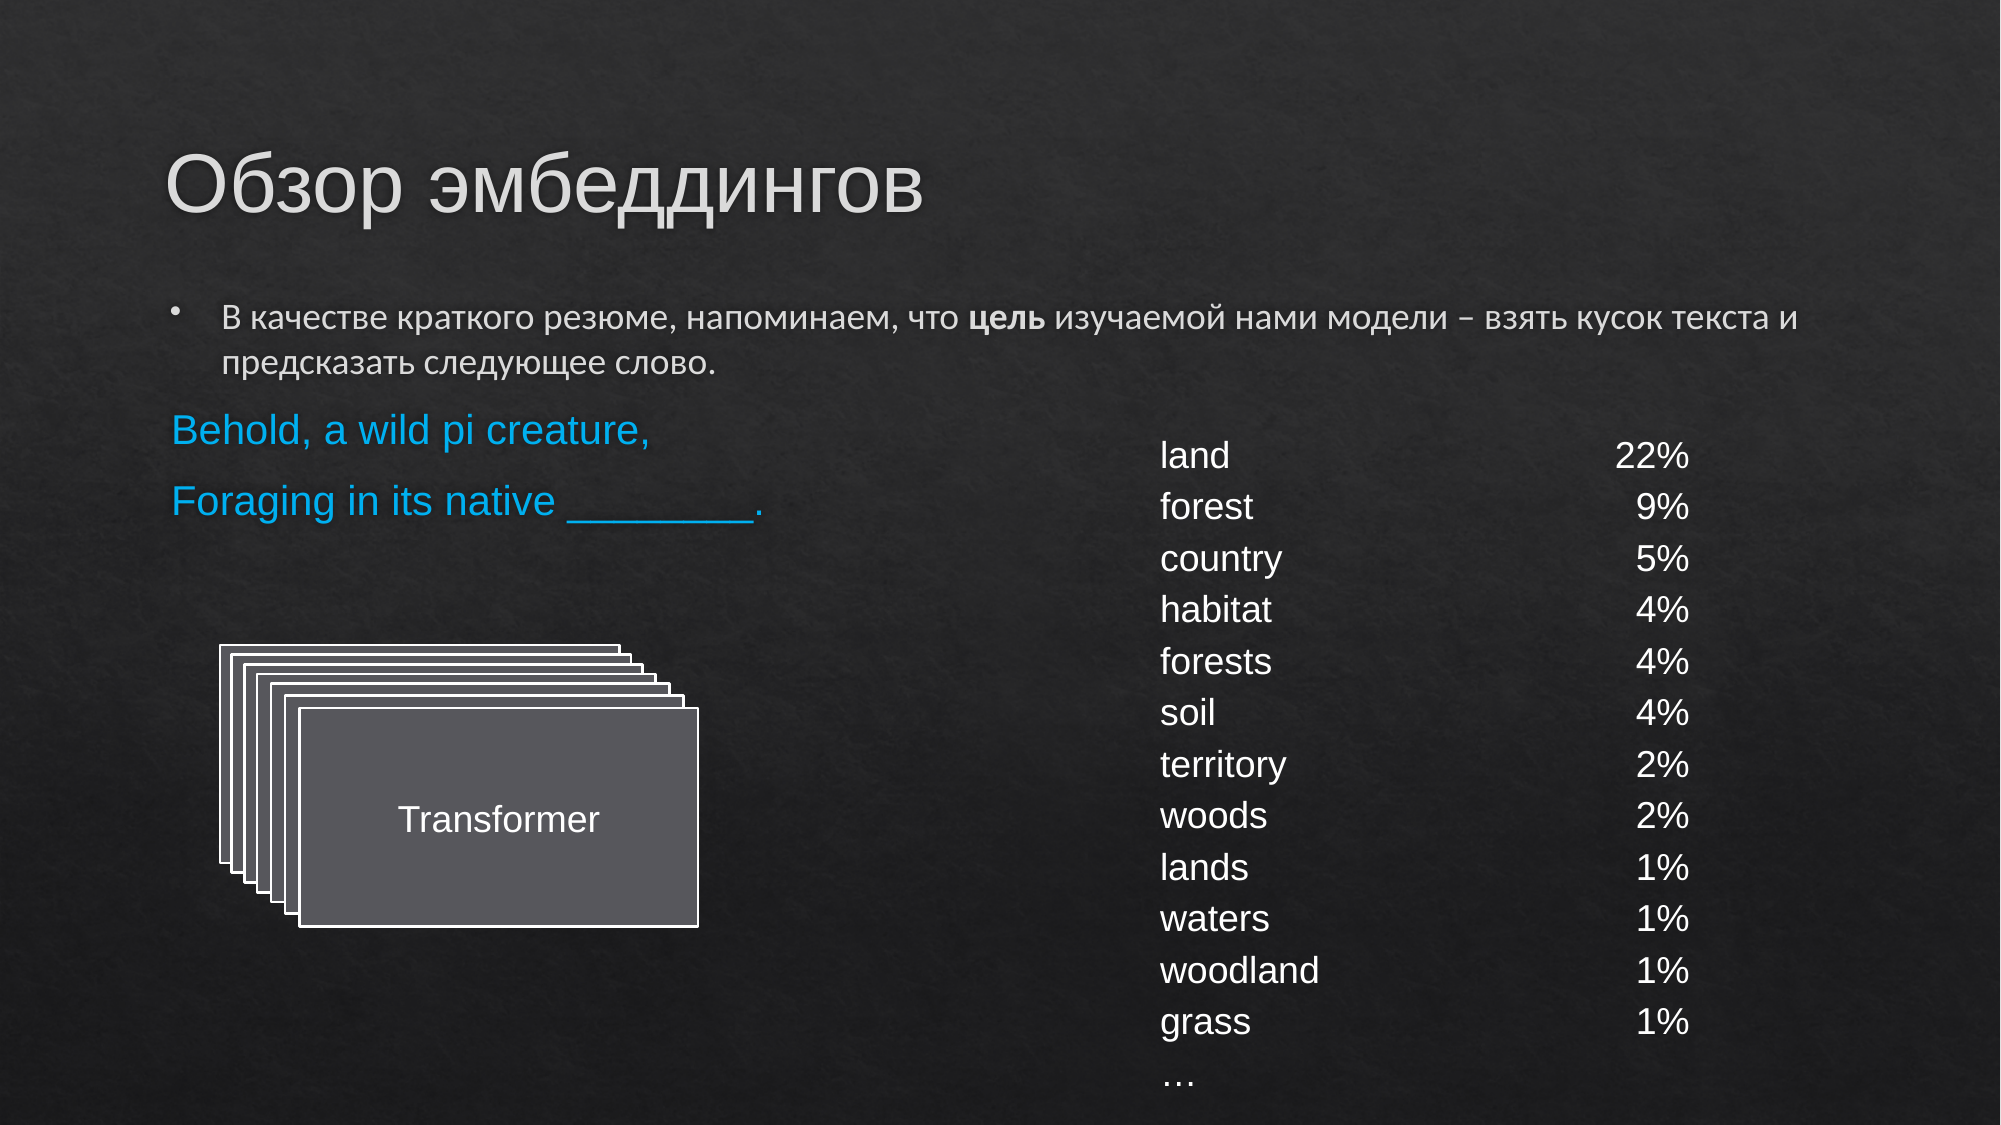

# Обзор эмбеддингов
В качестве краткого резюме, напоминаем, что цель изучаемой нами модели – взять кусок текста и предсказать следующее слово.
Behold, a wild pi creature,
Foraging in its native ________.
| land | 22% |
| --- | --- |
| forest | 9% |
| country | 5% |
| habitat | 4% |
| forests | 4% |
| soil | 4% |
| territory | 2% |
| woods | 2% |
| lands | 1% |
| waters | 1% |
| woodland | 1% |
| grass | 1% |
| … |  |

Transformer